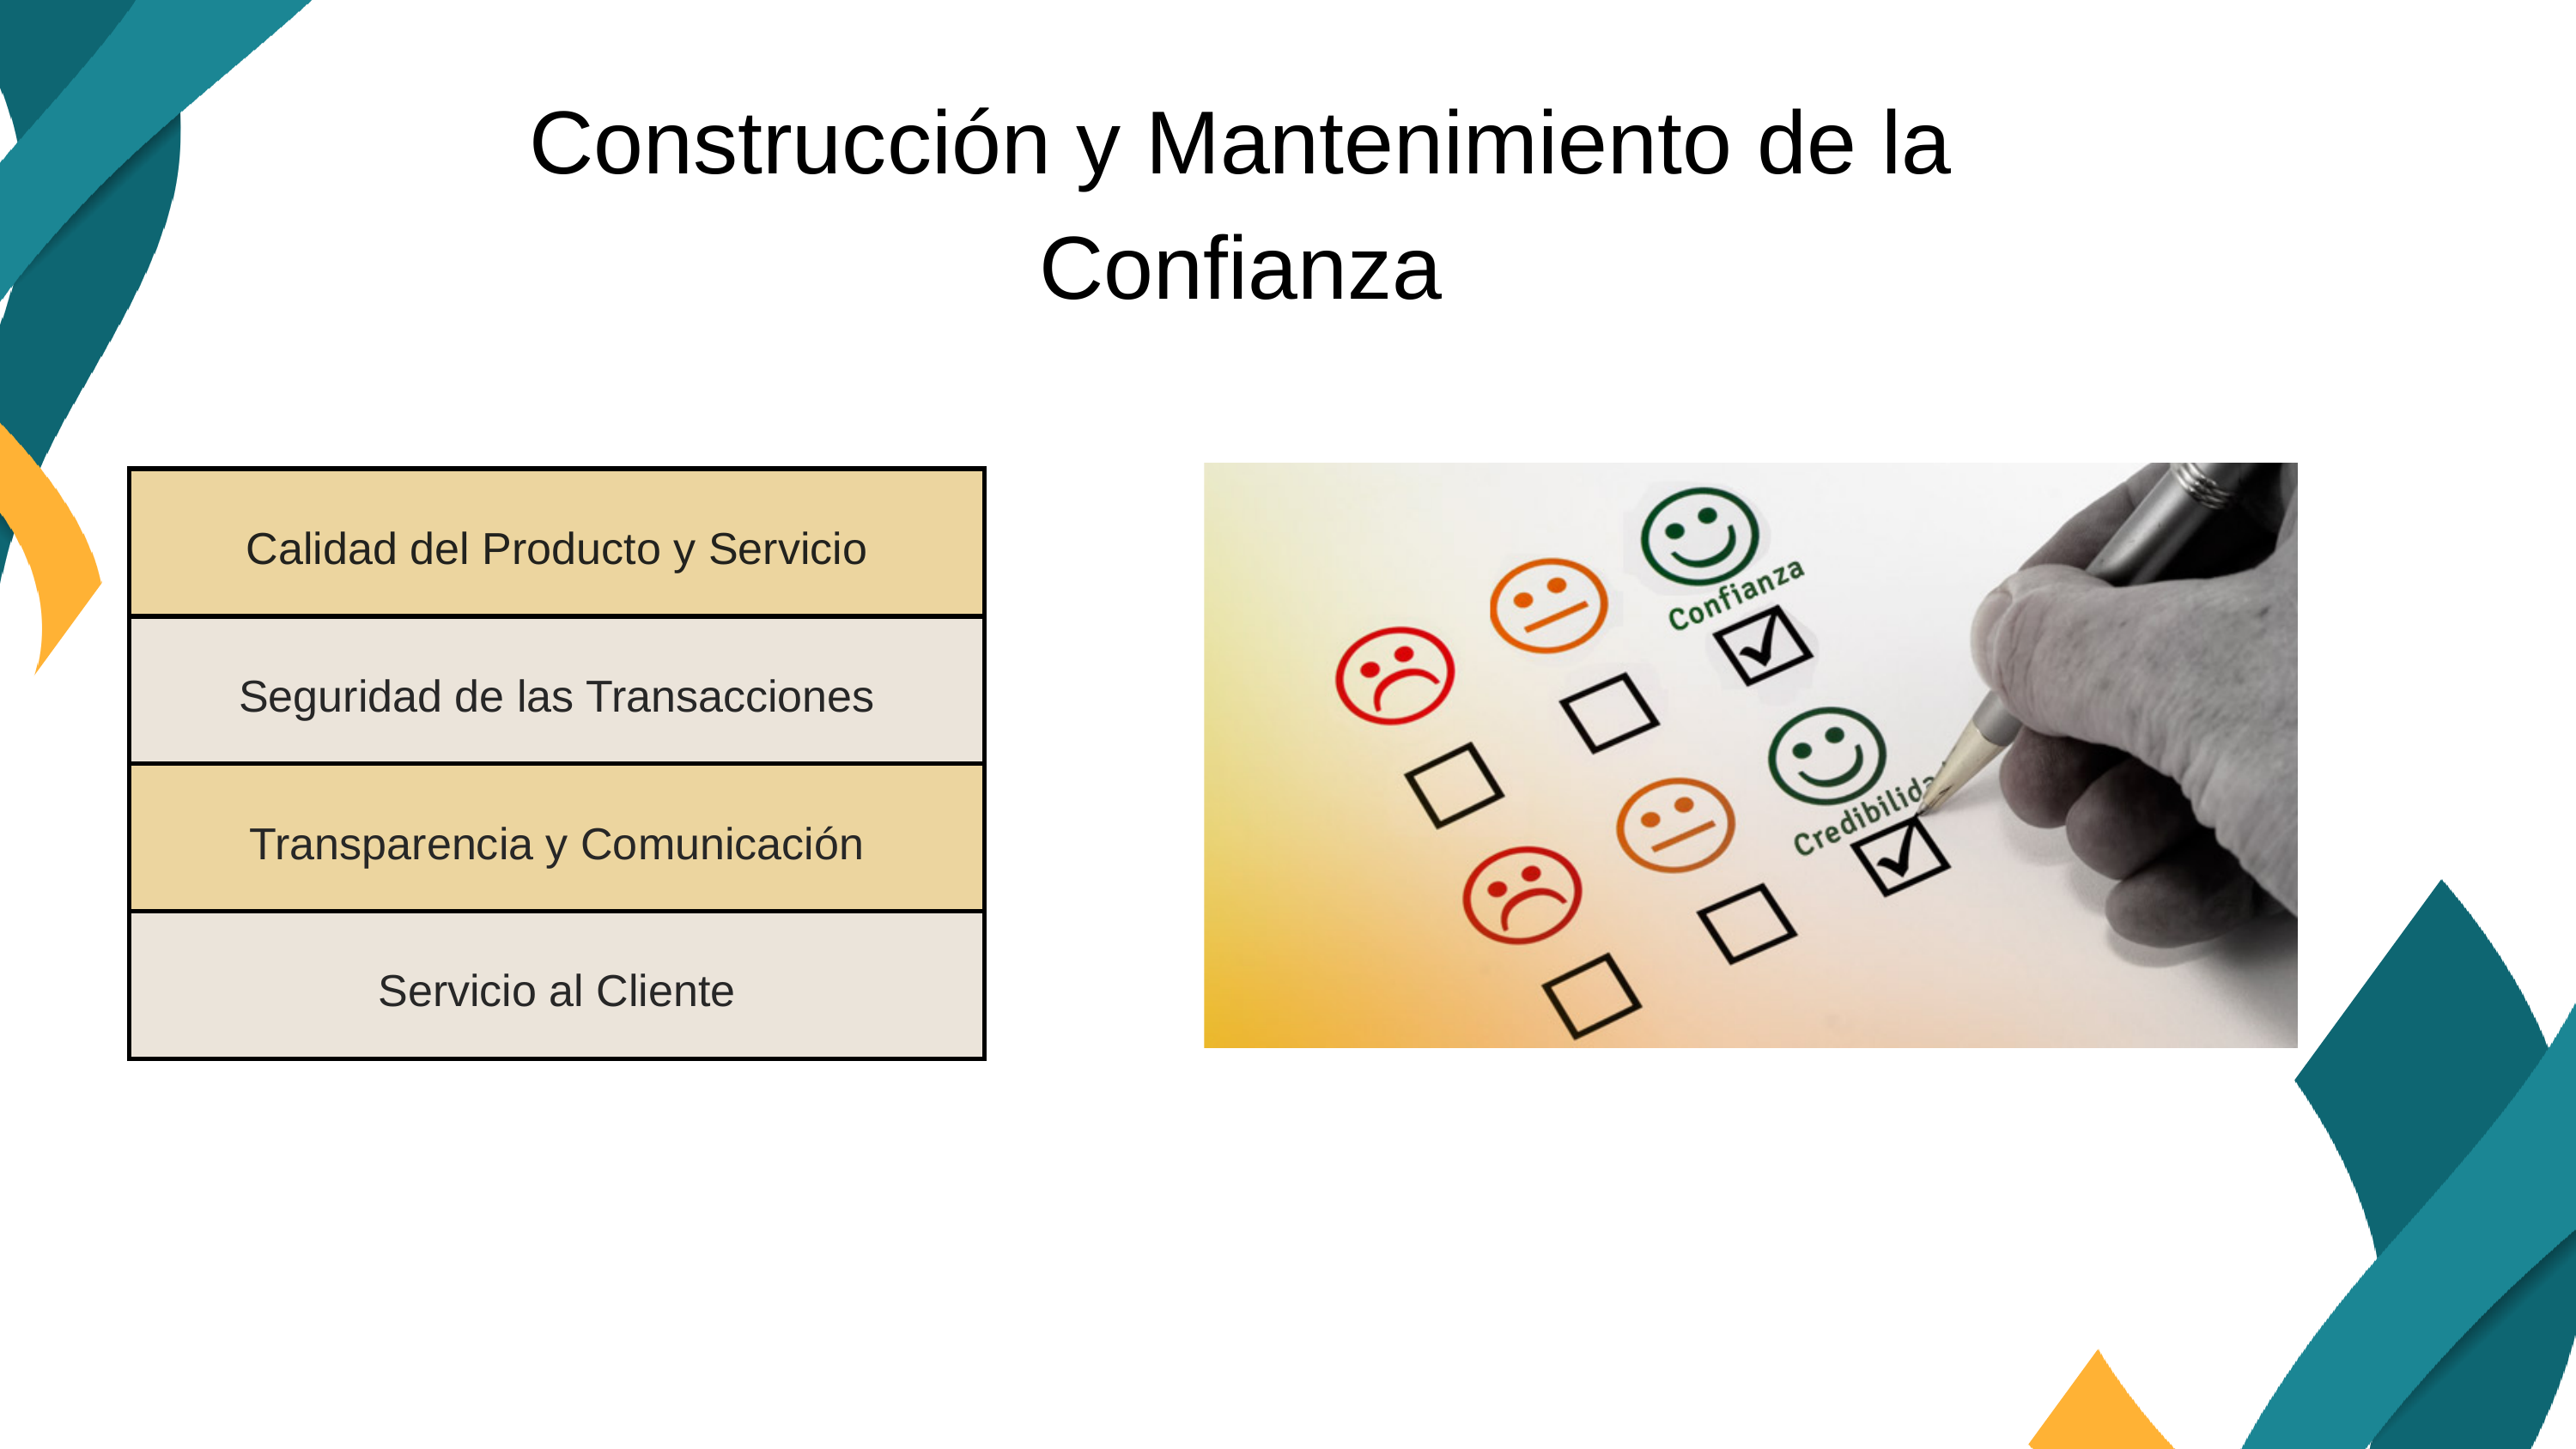

Construcción y Mantenimiento de la Confianza

| Calidad del Producto y Servicio |
| --- |
| Seguridad de las Transacciones |
| Transparencia y Comunicación |
| Servicio al Cliente |